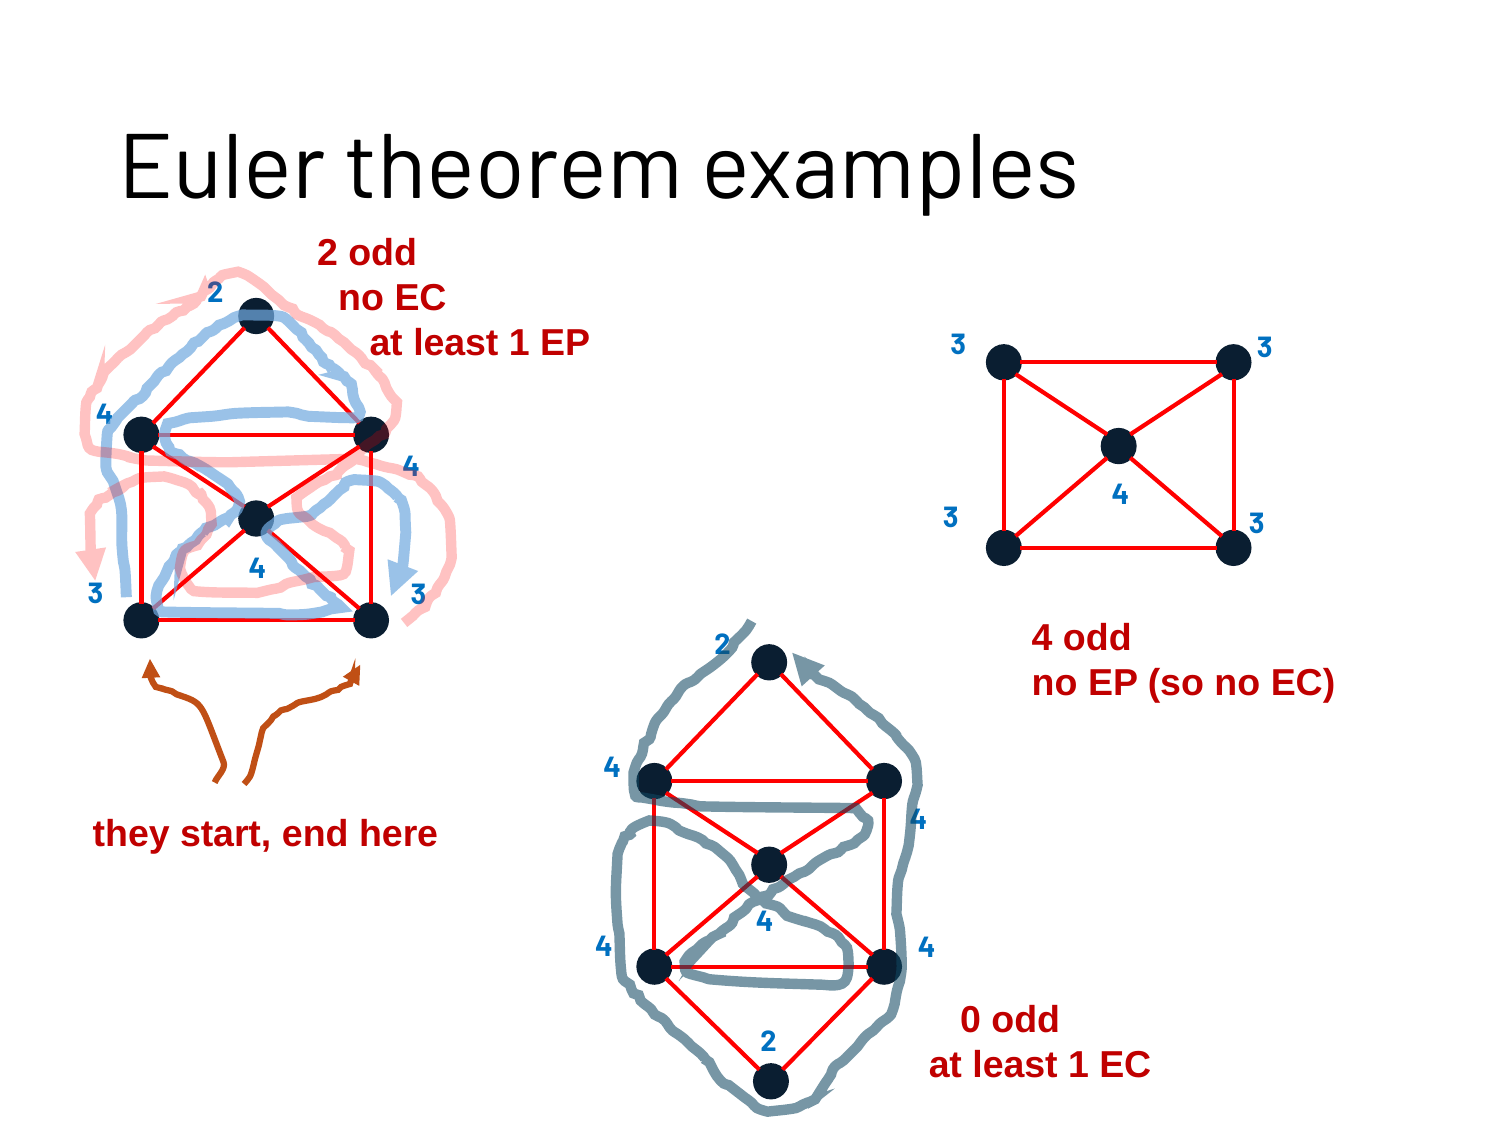

# Euler theorem examples
2 odd
  no EC
     at least 1 EP
2
4
4
4
3
3

3
3
4
3
3

4 odd
no EP (so no EC)
2
4
4
4
4
4
2

they start, end here
   0 odd
at least 1 EC